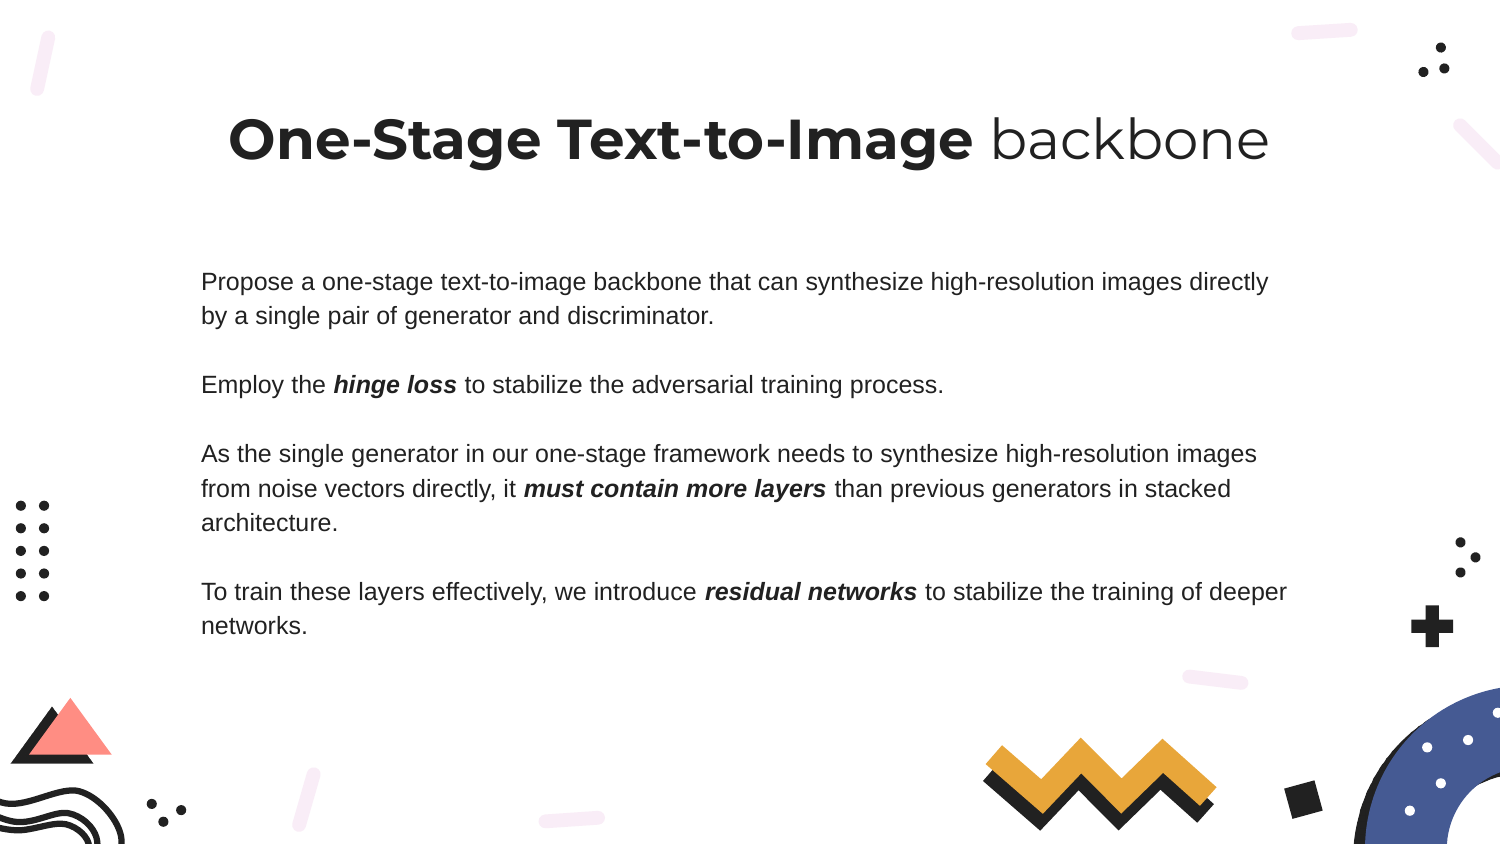

# One-Stage Text-to-Image backbone
Propose a one-stage text-to-image backbone that can synthesize high-resolution images directly by a single pair of generator and discriminator.

Employ the hinge loss to stabilize the adversarial training process.

As the single generator in our one-stage framework needs to synthesize high-resolution images from noise vectors directly, it must contain more layers than previous generators in stacked architecture.

To train these layers effectively, we introduce residual networks to stabilize the training of deeper networks.